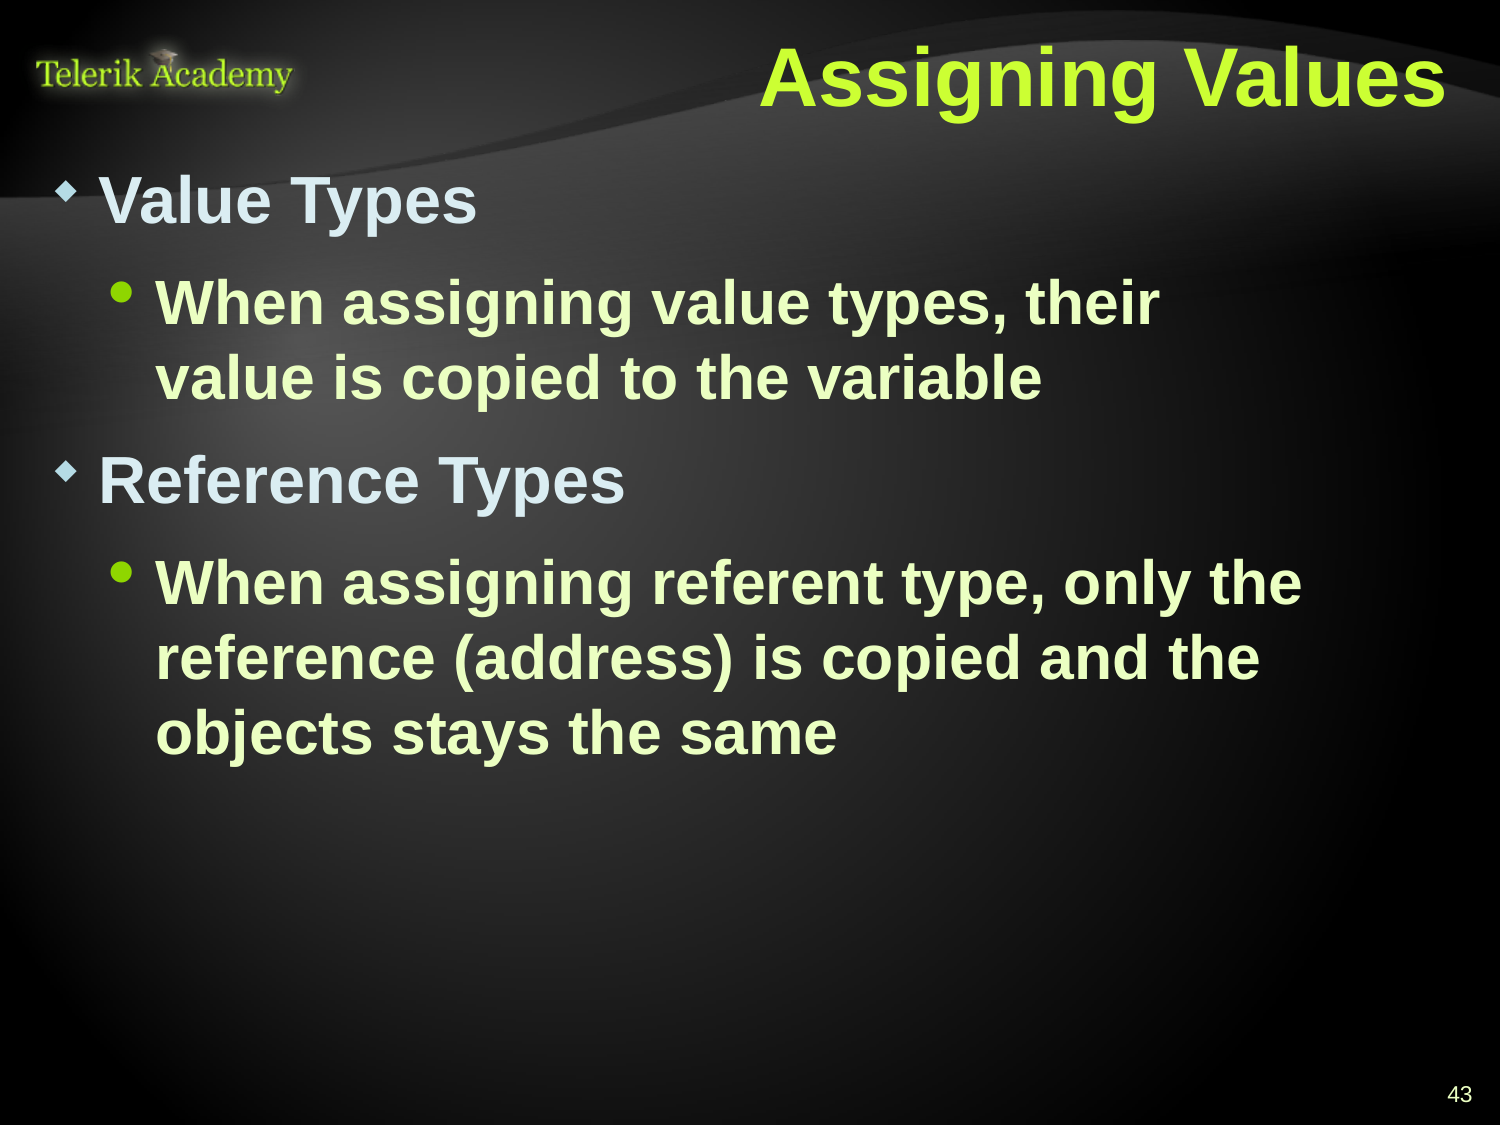

# Assigning Values
Value Types
When assigning value types, their
value is copied to the variable
Reference Types
When assigning referent type, only the reference (address) is copied and the objects stays the same
43